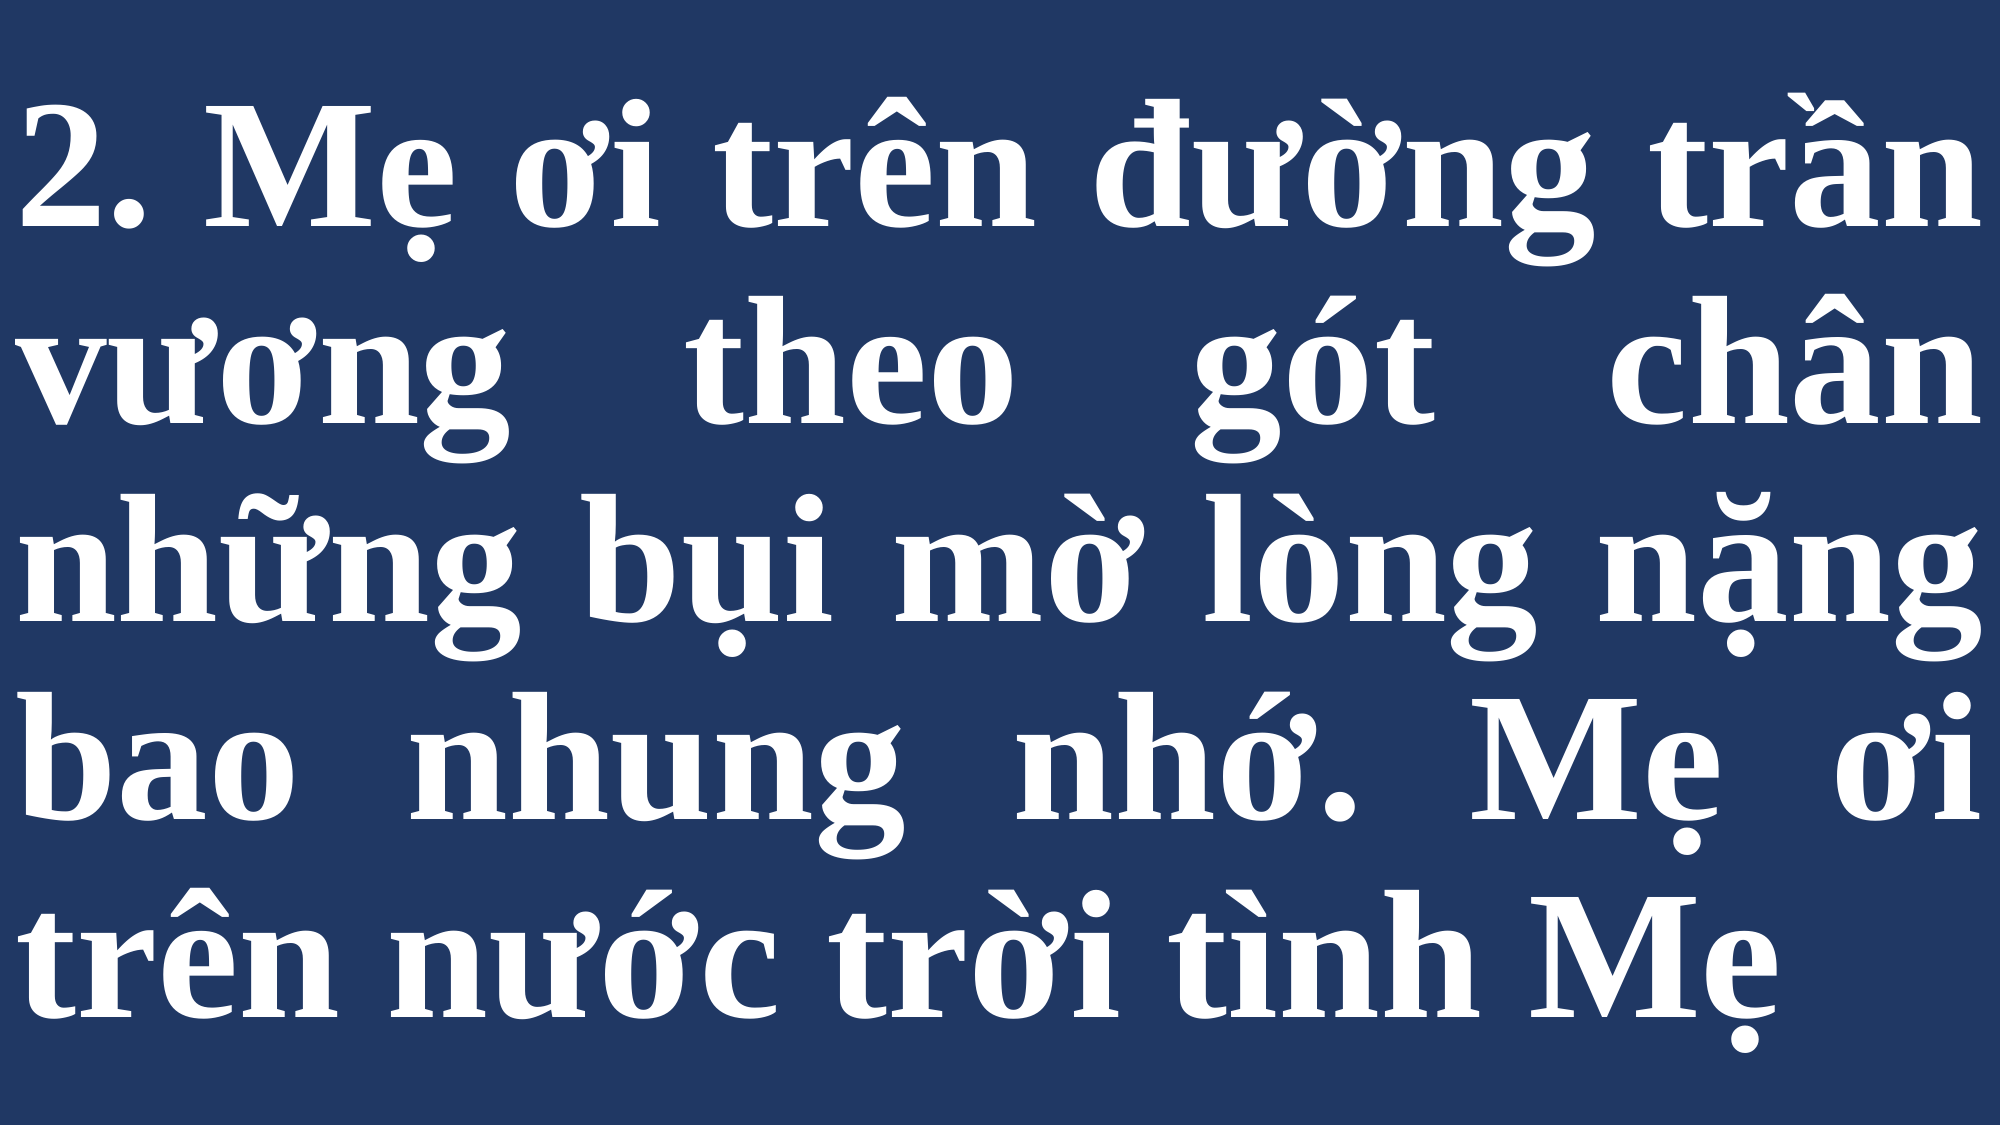

# 2. Mẹ ơi trên đường trần vương theo gót chân những bụi mờ lòng nặng bao nhung nhớ. Mẹ ơi trên nước trời tình Mẹ